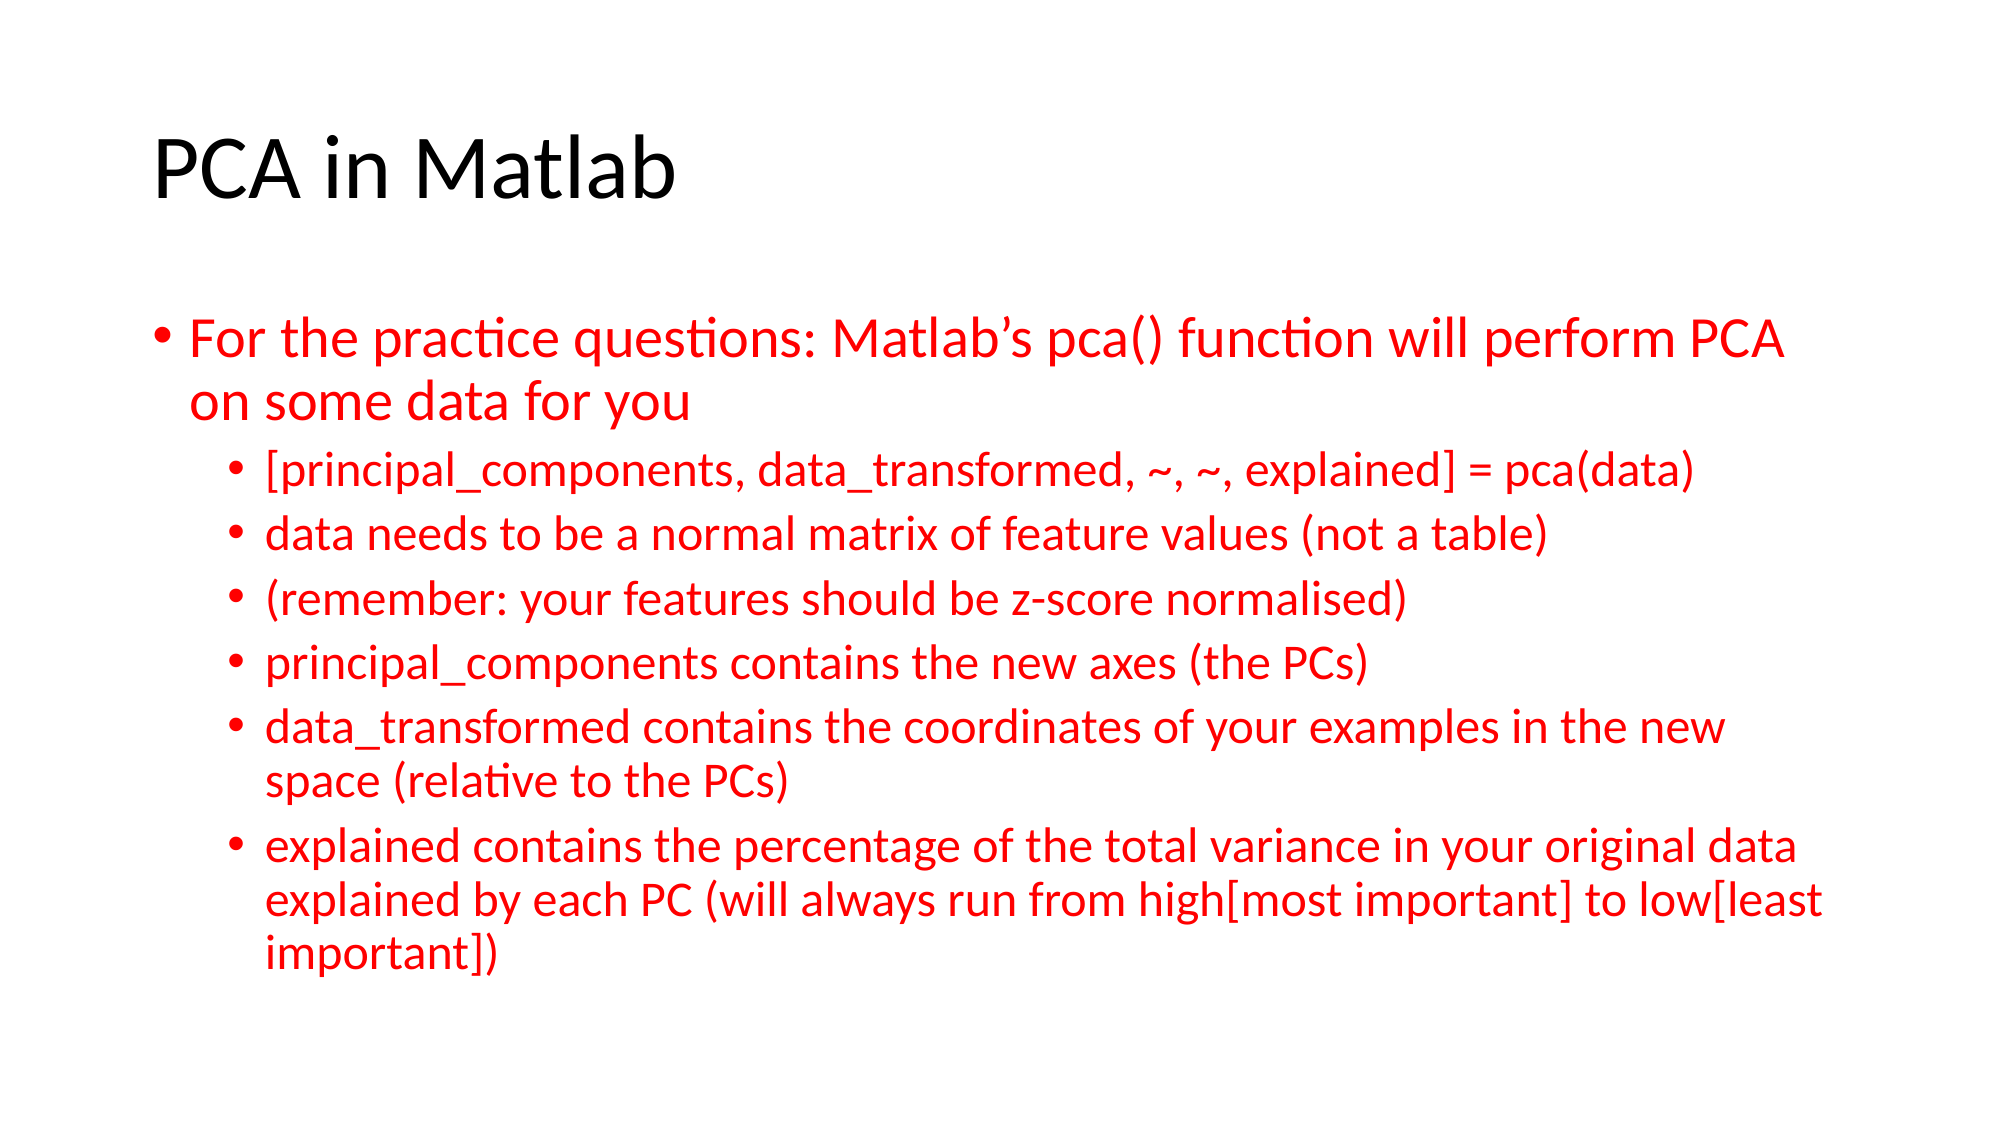

# PCA in Matlab
For the practice questions: Matlab’s pca() function will perform PCA on some data for you
[principal_components, data_transformed, ~, ~, explained] = pca(data)
data needs to be a normal matrix of feature values (not a table)
(remember: your features should be z-score normalised)
principal_components contains the new axes (the PCs)
data_transformed contains the coordinates of your examples in the new space (relative to the PCs)
explained contains the percentage of the total variance in your original data explained by each PC (will always run from high[most important] to low[least important])